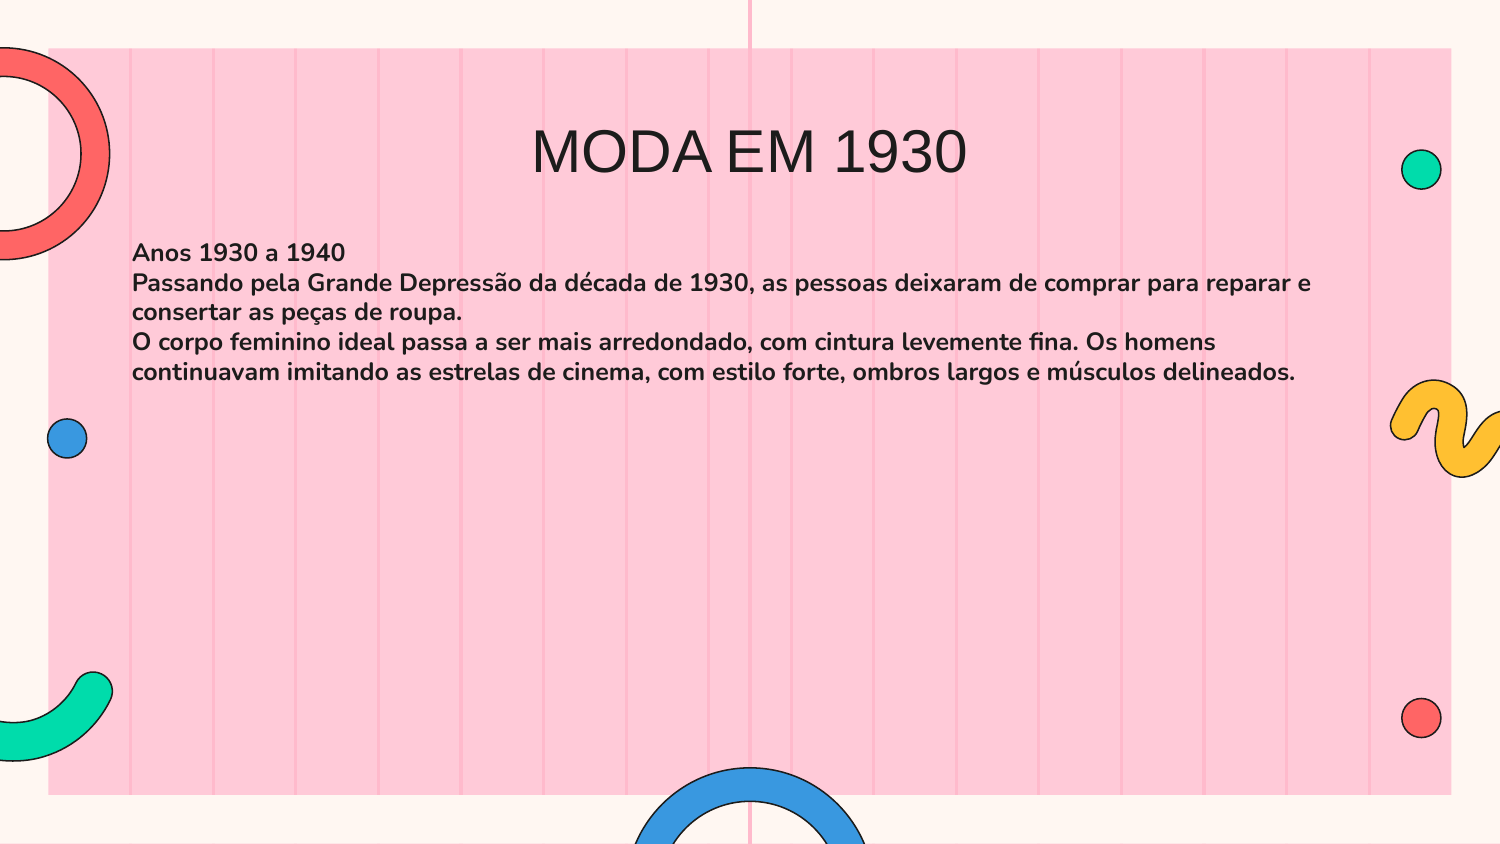

# MODA EM 1930

Anos 1930 a 1940
Passando pela Grande Depressão da década de 1930, as pessoas deixaram de comprar para reparar e consertar as peças de roupa.
O corpo feminino ideal passa a ser mais arredondado, com cintura levemente fina. Os homens continuavam imitando as estrelas de cinema, com estilo forte, ombros largos e músculos delineados.